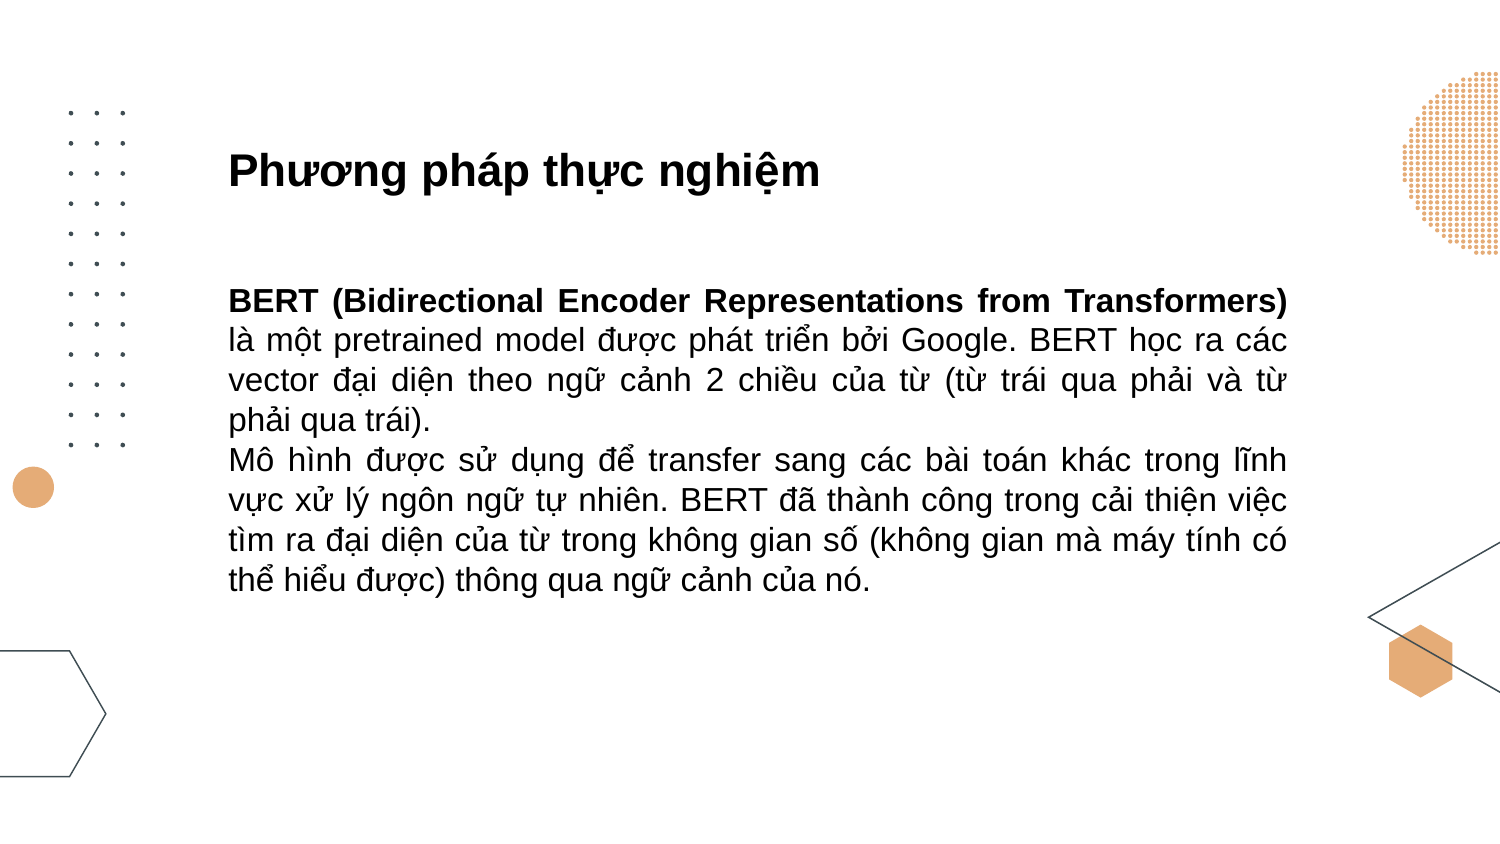

# Phương pháp thực nghiệm
BERT (Bidirectional Encoder Representations from Transformers) là một pretrained model được phát triển bởi Google. BERT học ra các vector đại diện theo ngữ cảnh 2 chiều của từ (từ trái qua phải và từ phải qua trái).
Mô hình được sử dụng để transfer sang các bài toán khác trong lĩnh vực xử lý ngôn ngữ tự nhiên. BERT đã thành công trong cải thiện việc tìm ra đại diện của từ trong không gian số (không gian mà máy tính có thể hiểu được) thông qua ngữ cảnh của nó.